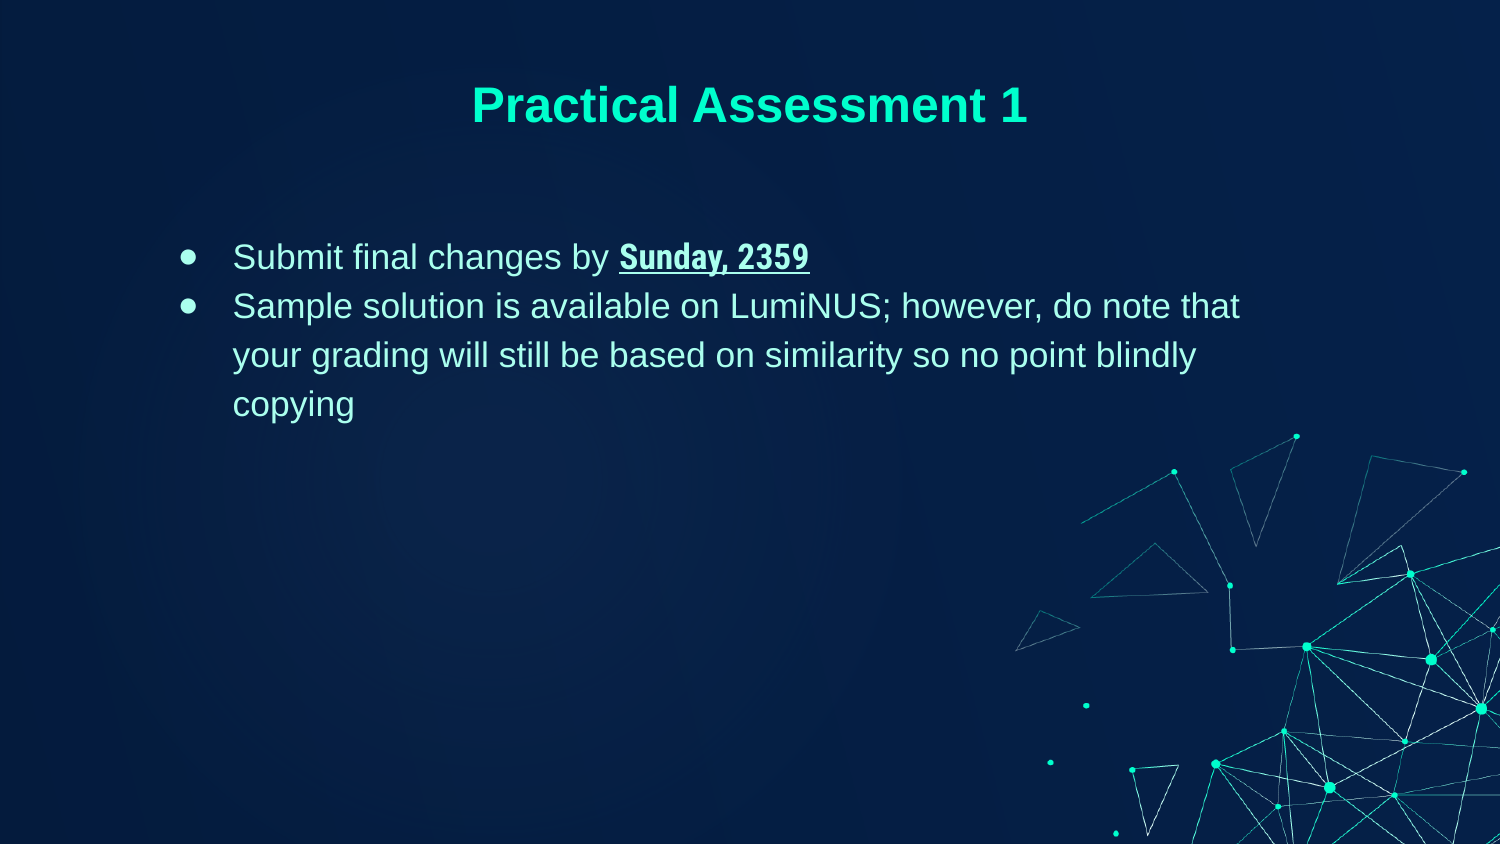

# Practical Assessment 1

Submit final changes by Sunday, 2359
Sample solution is available on LumiNUS; however, do note that your grading will still be based on similarity so no point blindly copying